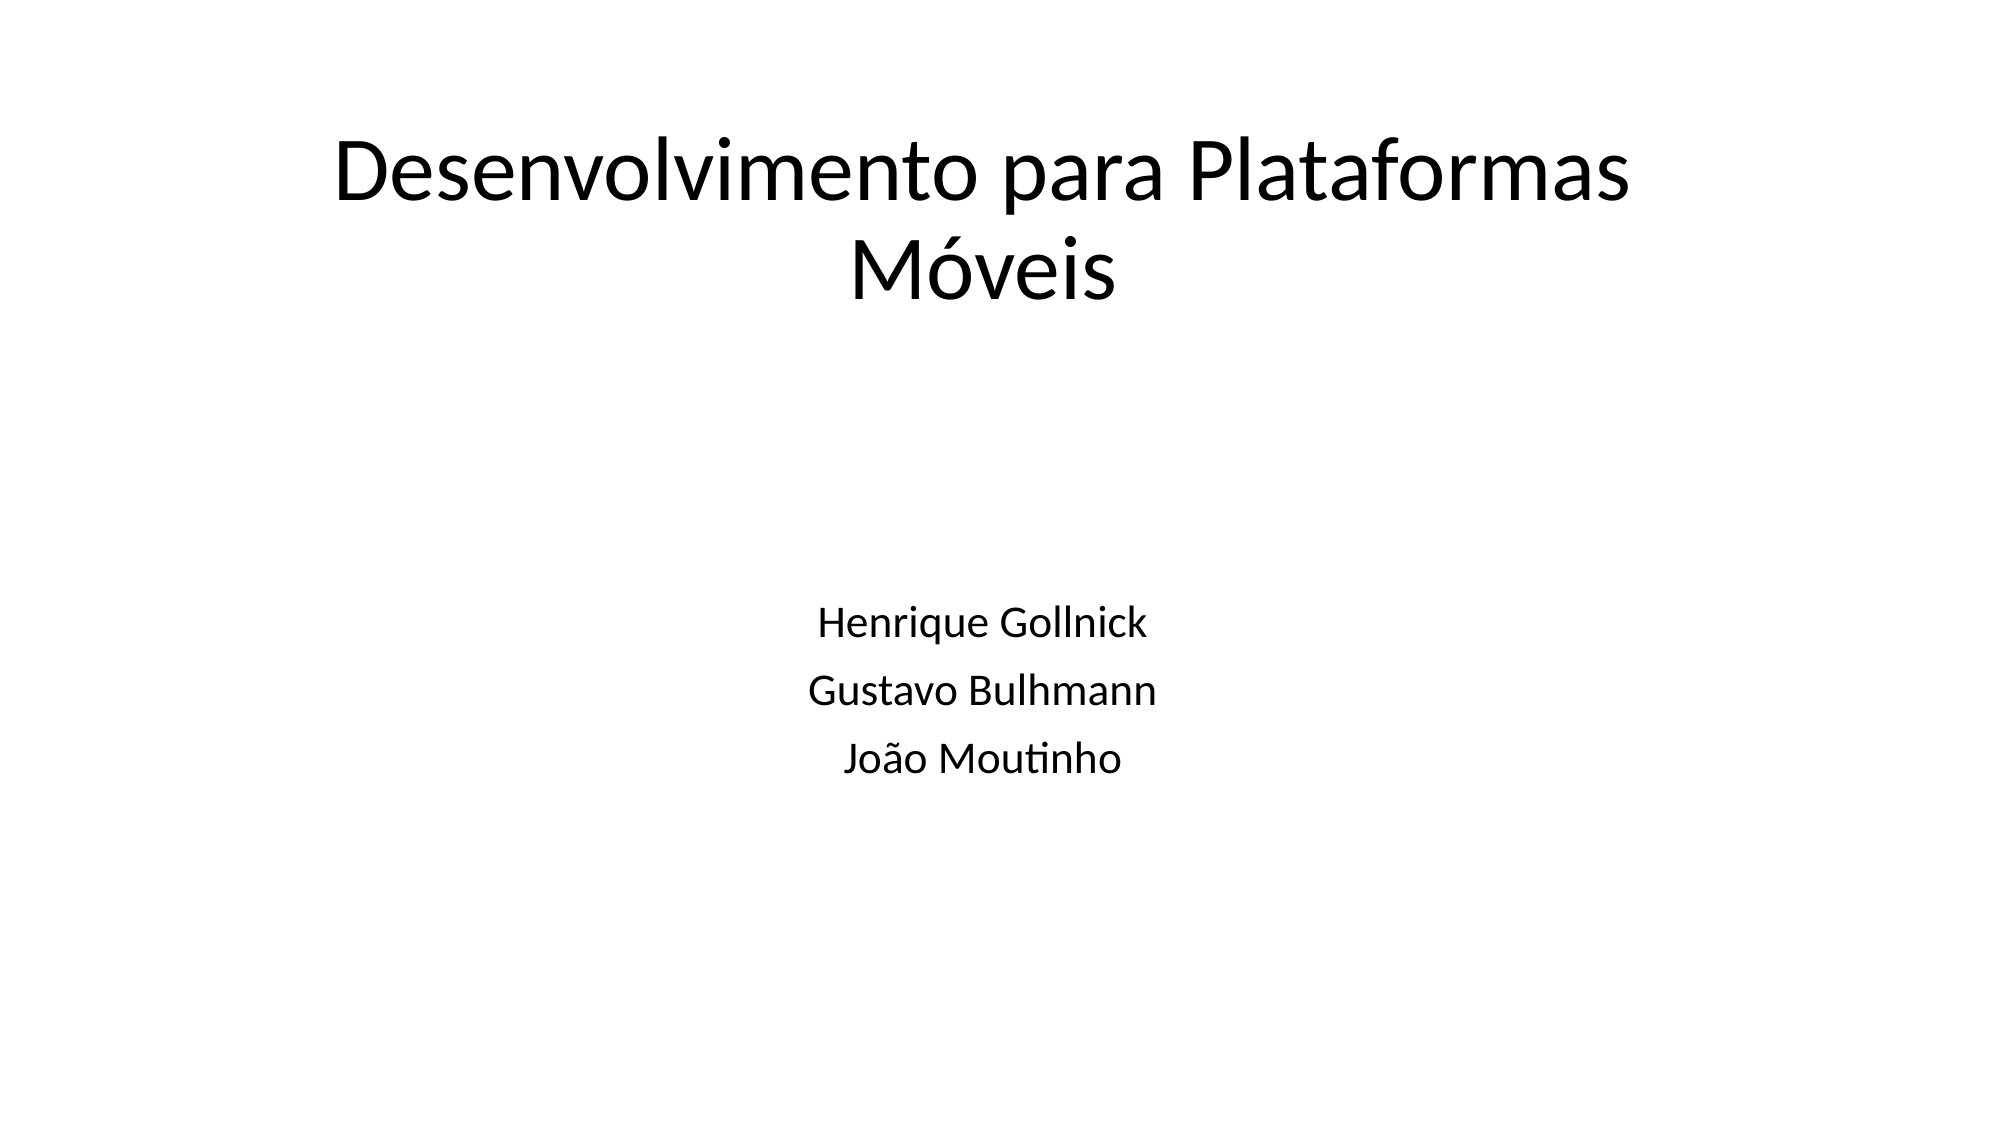

# Desenvolvimento para Plataformas Móveis

Henrique Gollnick
Gustavo Bulhmann
João Moutinho